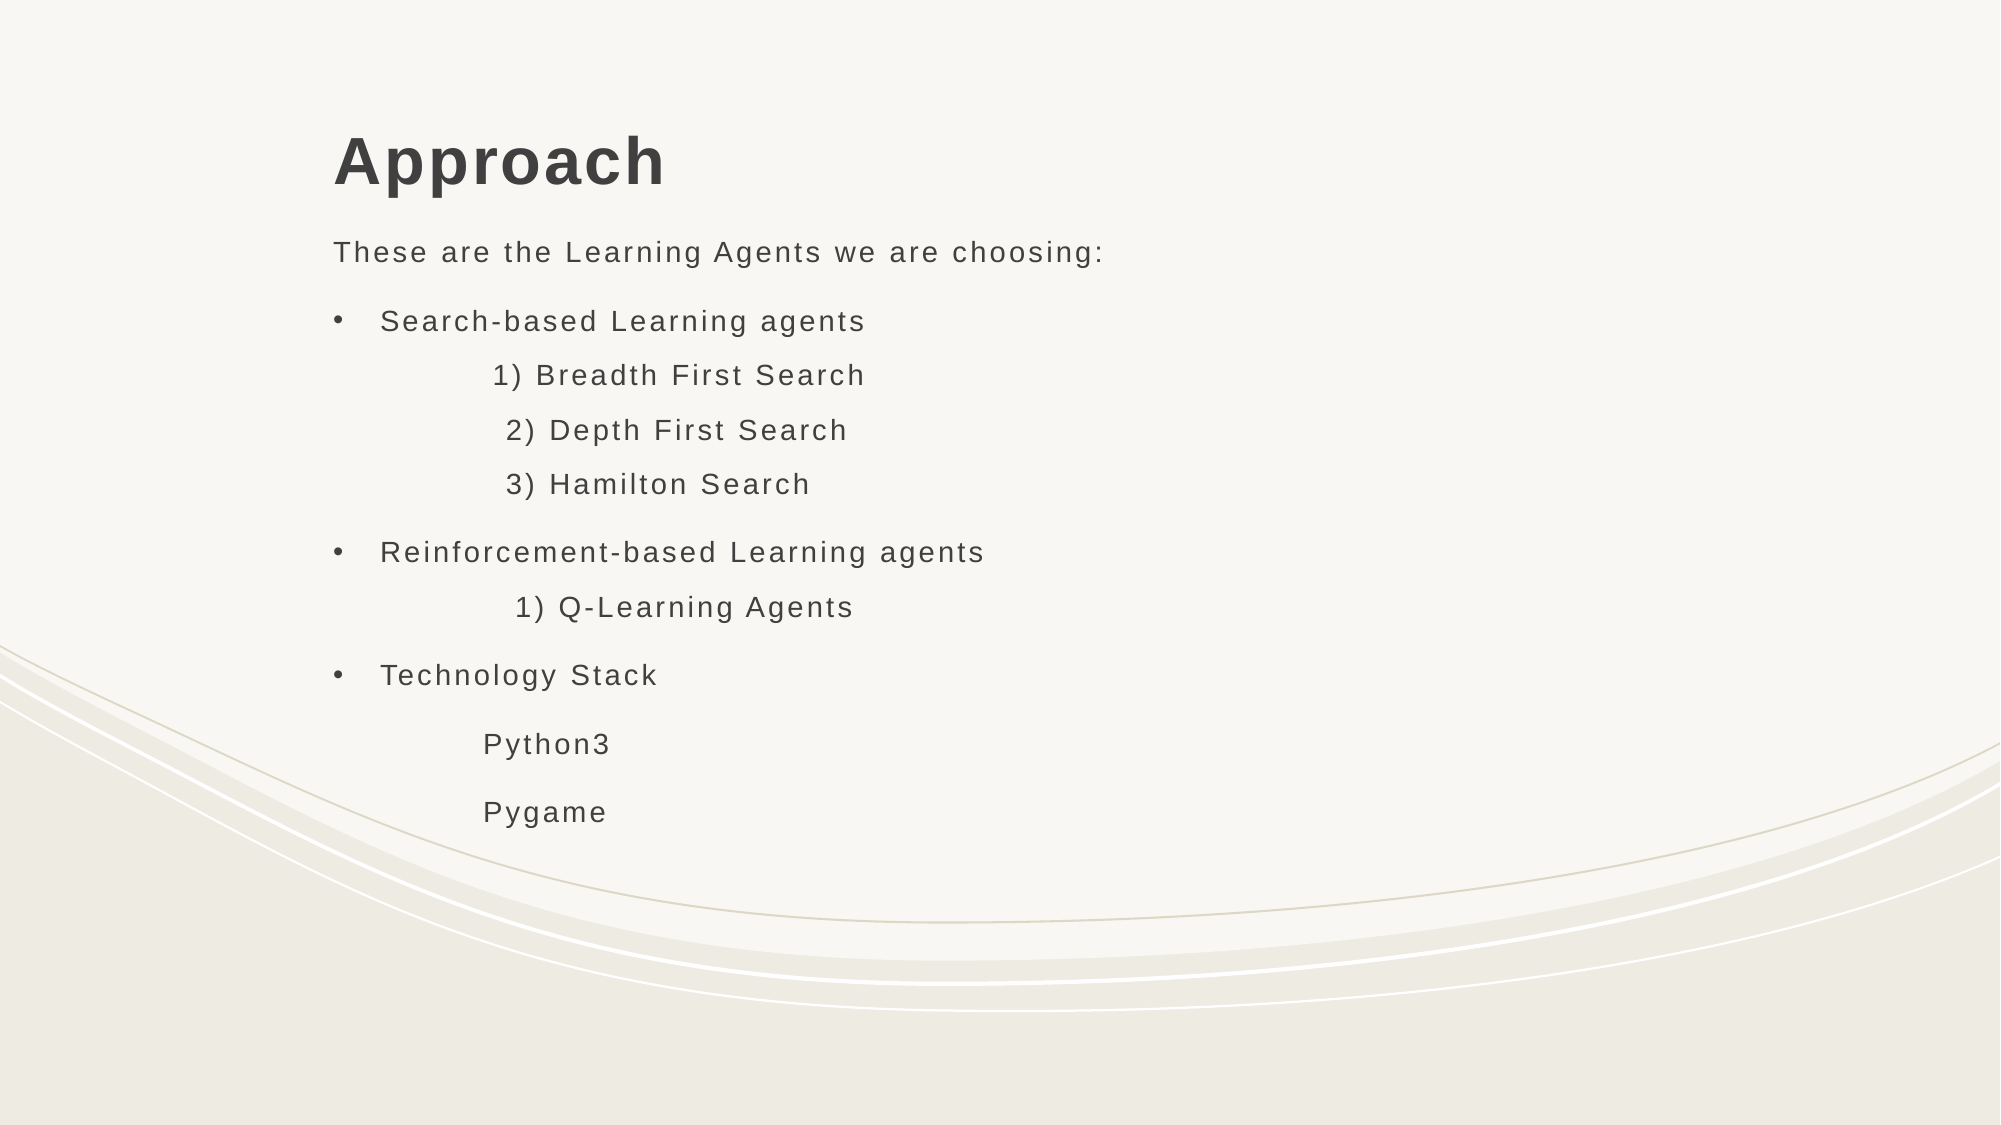

# Approach
These are the Learning Agents we are choosing:
Search-based Learning agents
              1) Breadth First Search
	  2) Depth First Search
	  3) Hamilton Search
Reinforcement-based Learning agents
                1) Q-Learning Agents
Technology Stack
	Python3
	Pygame